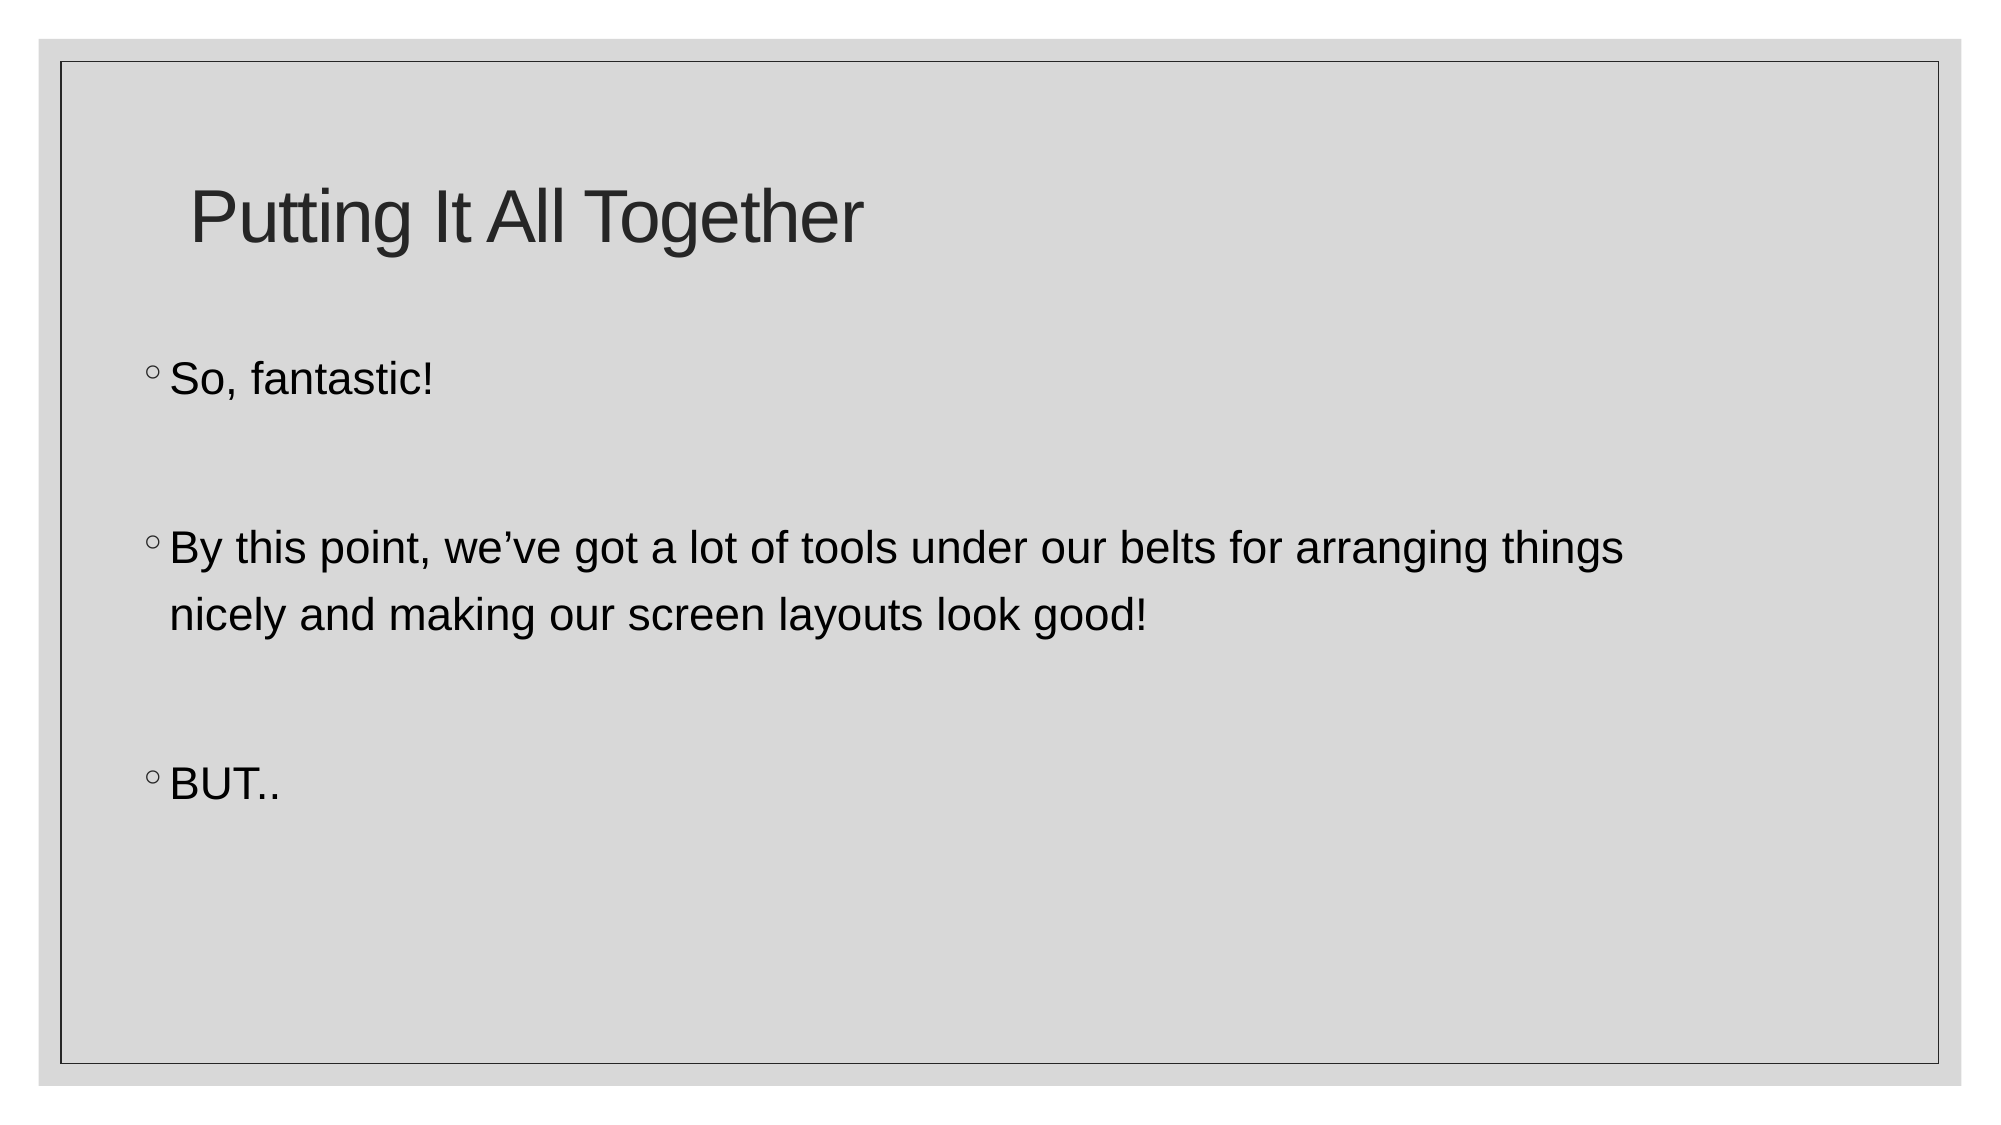

# Putting It All Together
So, fantastic!

By this point, we’ve got a lot of tools under our belts for arranging things nicely and making our screen layouts look good!

BUT..